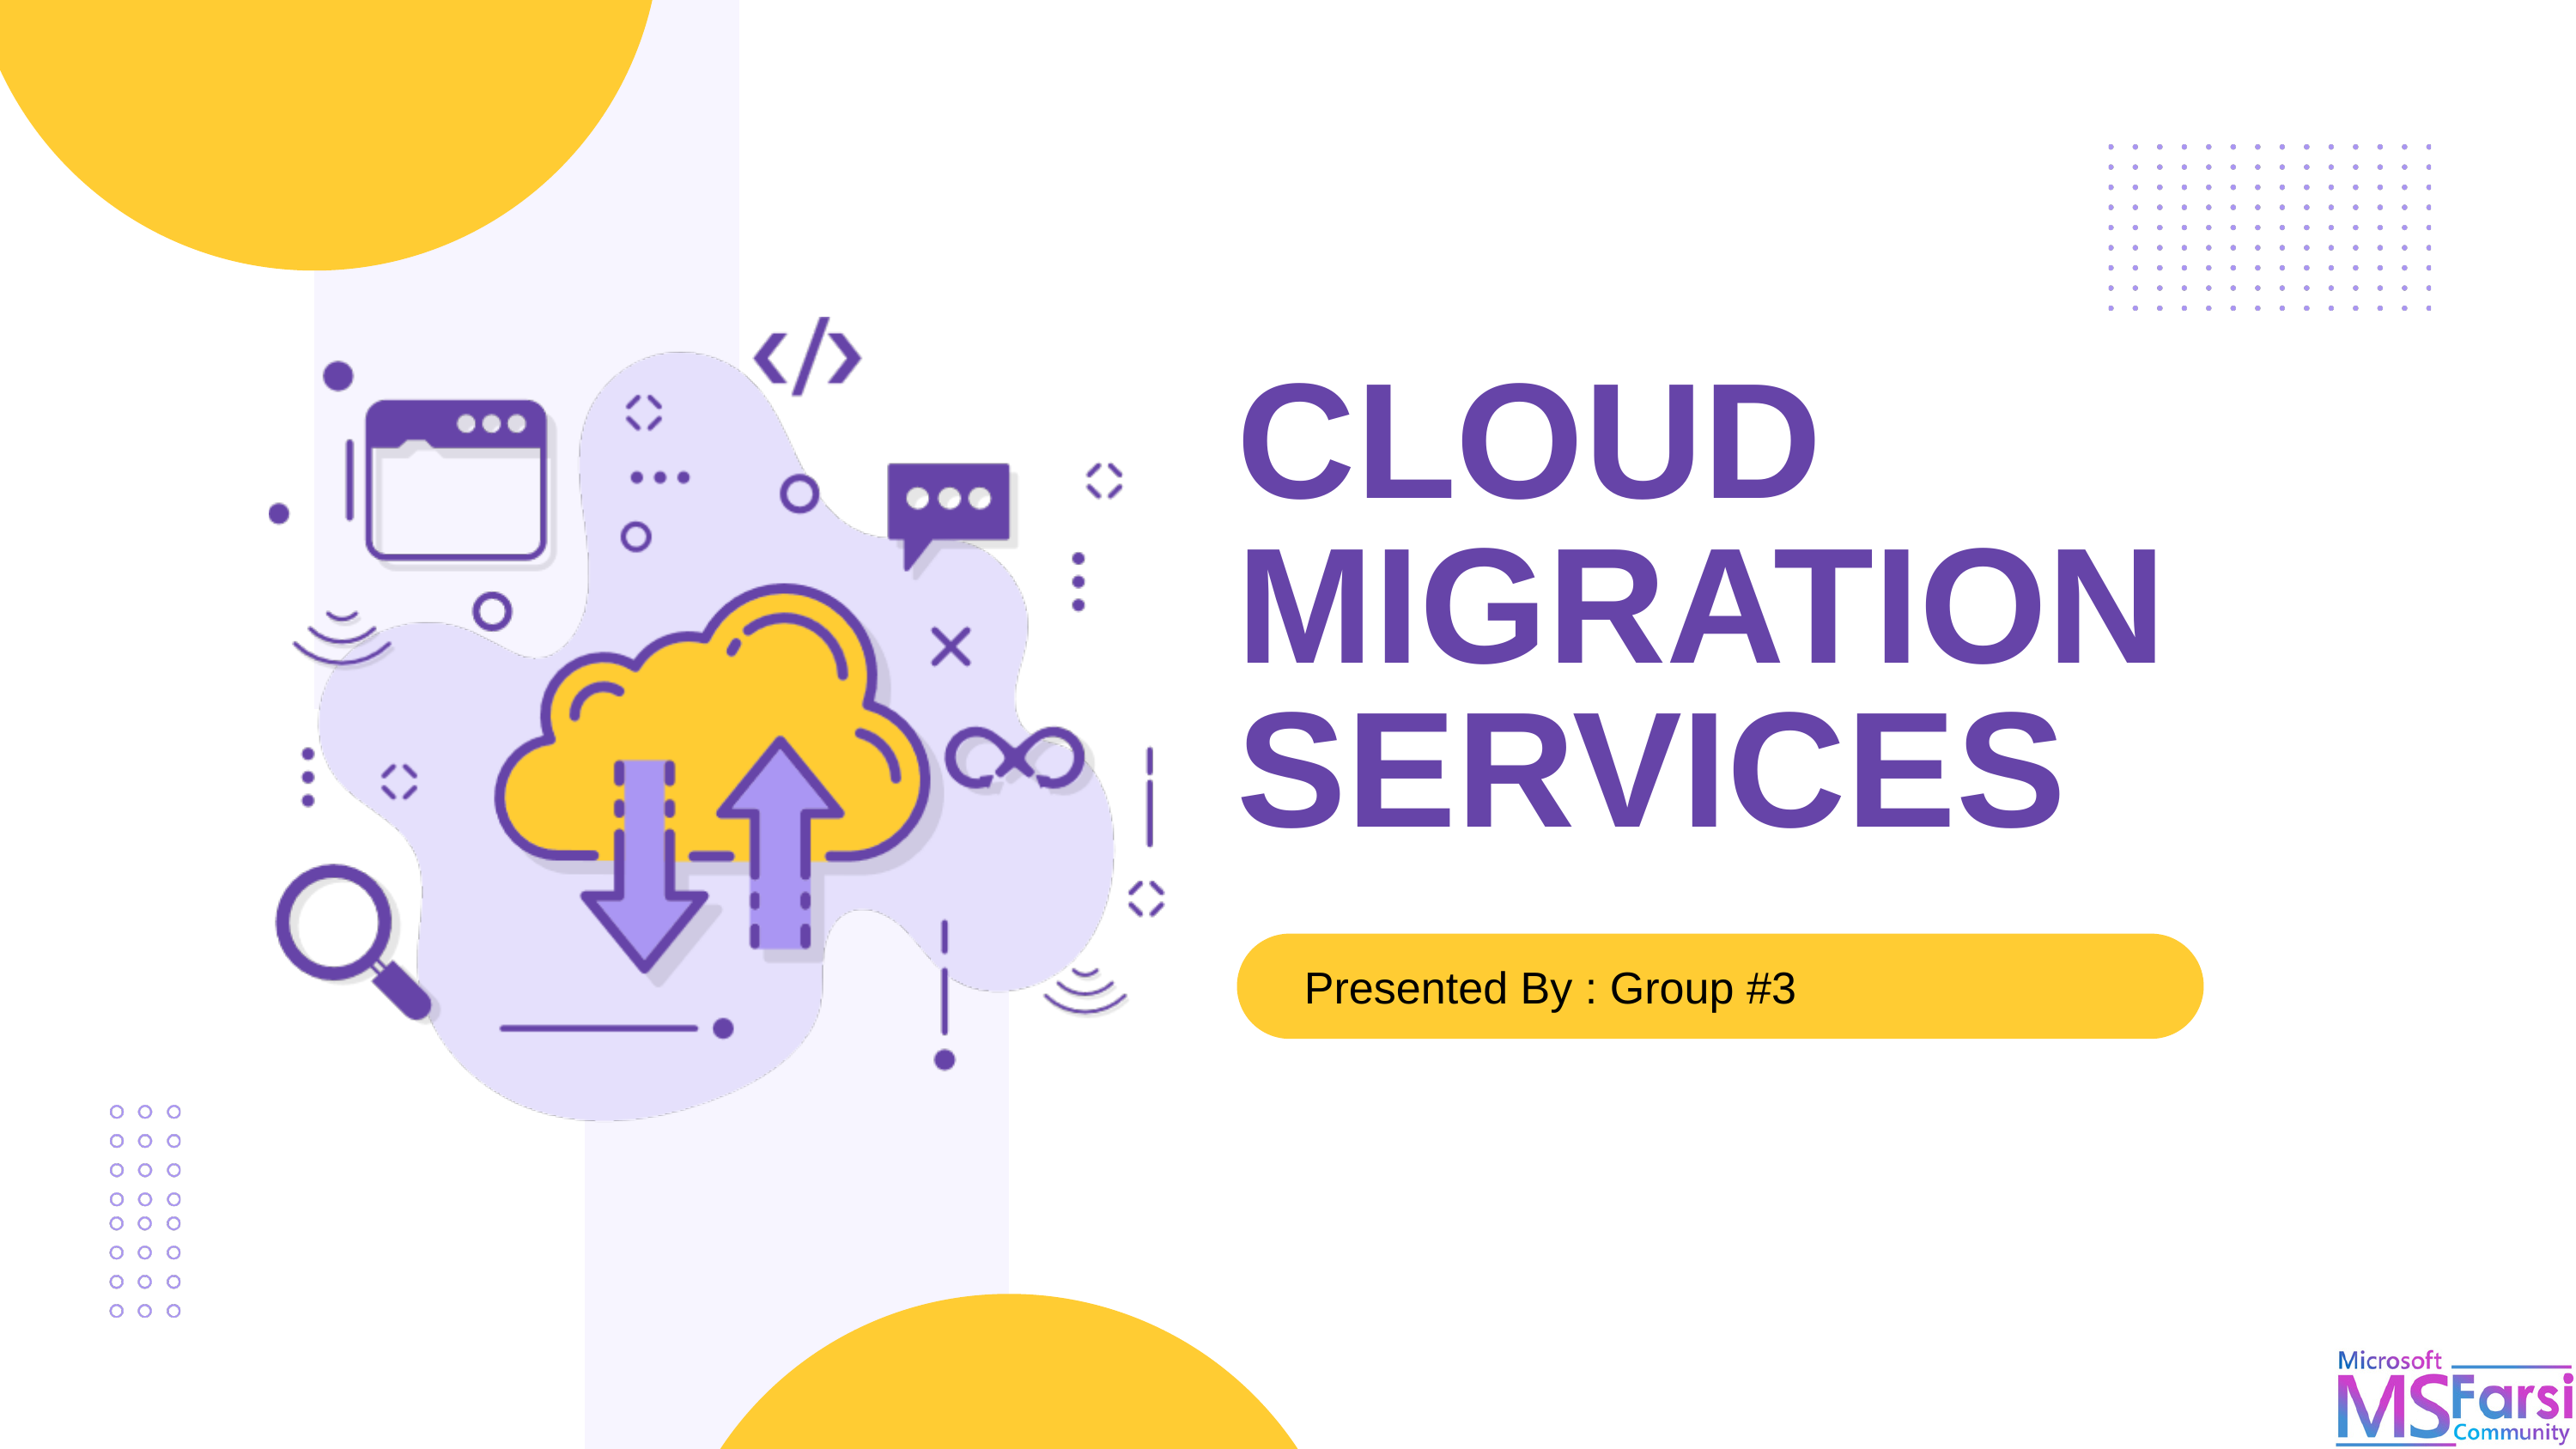

CLOUD MIGRATION SERVICES

Presented By : Group #3